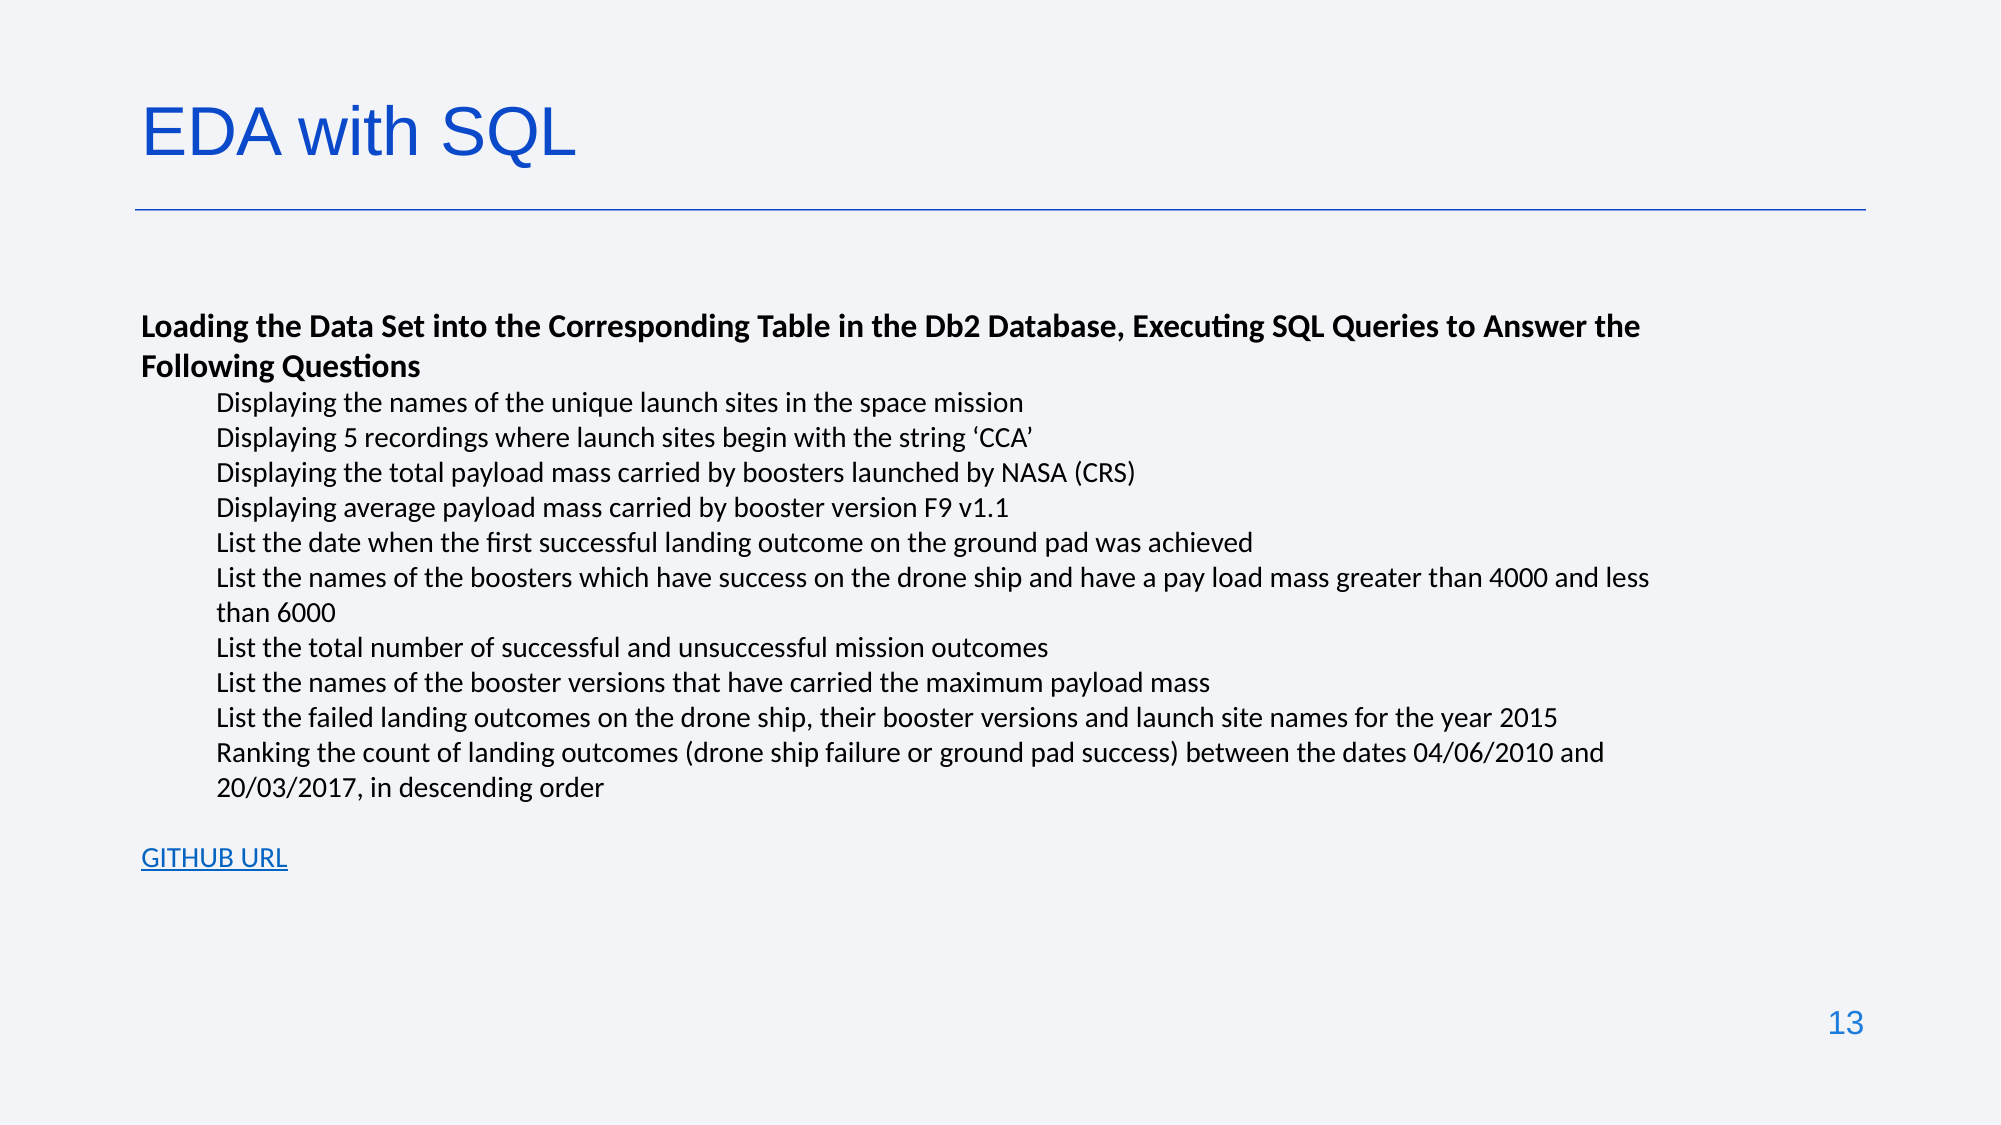

EDA with SQL
Loading the Data Set into the Corresponding Table in the Db2 Database, Executing SQL Queries to Answer the Following Questions
Displaying the names of the unique launch sites in the space mission
Displaying 5 recordings where launch sites begin with the string ‘CCA’
Displaying the total payload mass carried by boosters launched by NASA (CRS)
Displaying average payload mass carried by booster version F9 v1.1
List the date when the first successful landing outcome on the ground pad was achieved
List the names of the boosters which have success on the drone ship and have a pay load mass greater than 4000 and less than 6000
List the total number of successful and unsuccessful mission outcomes
List the names of the booster versions that have carried the maximum payload mass
List the failed landing outcomes on the drone ship, their booster versions and launch site names for the year 2015
Ranking the count of landing outcomes (drone ship failure or ground pad success) between the dates 04/06/2010 and 20/03/2017, in descending order

GITHUB URL

13